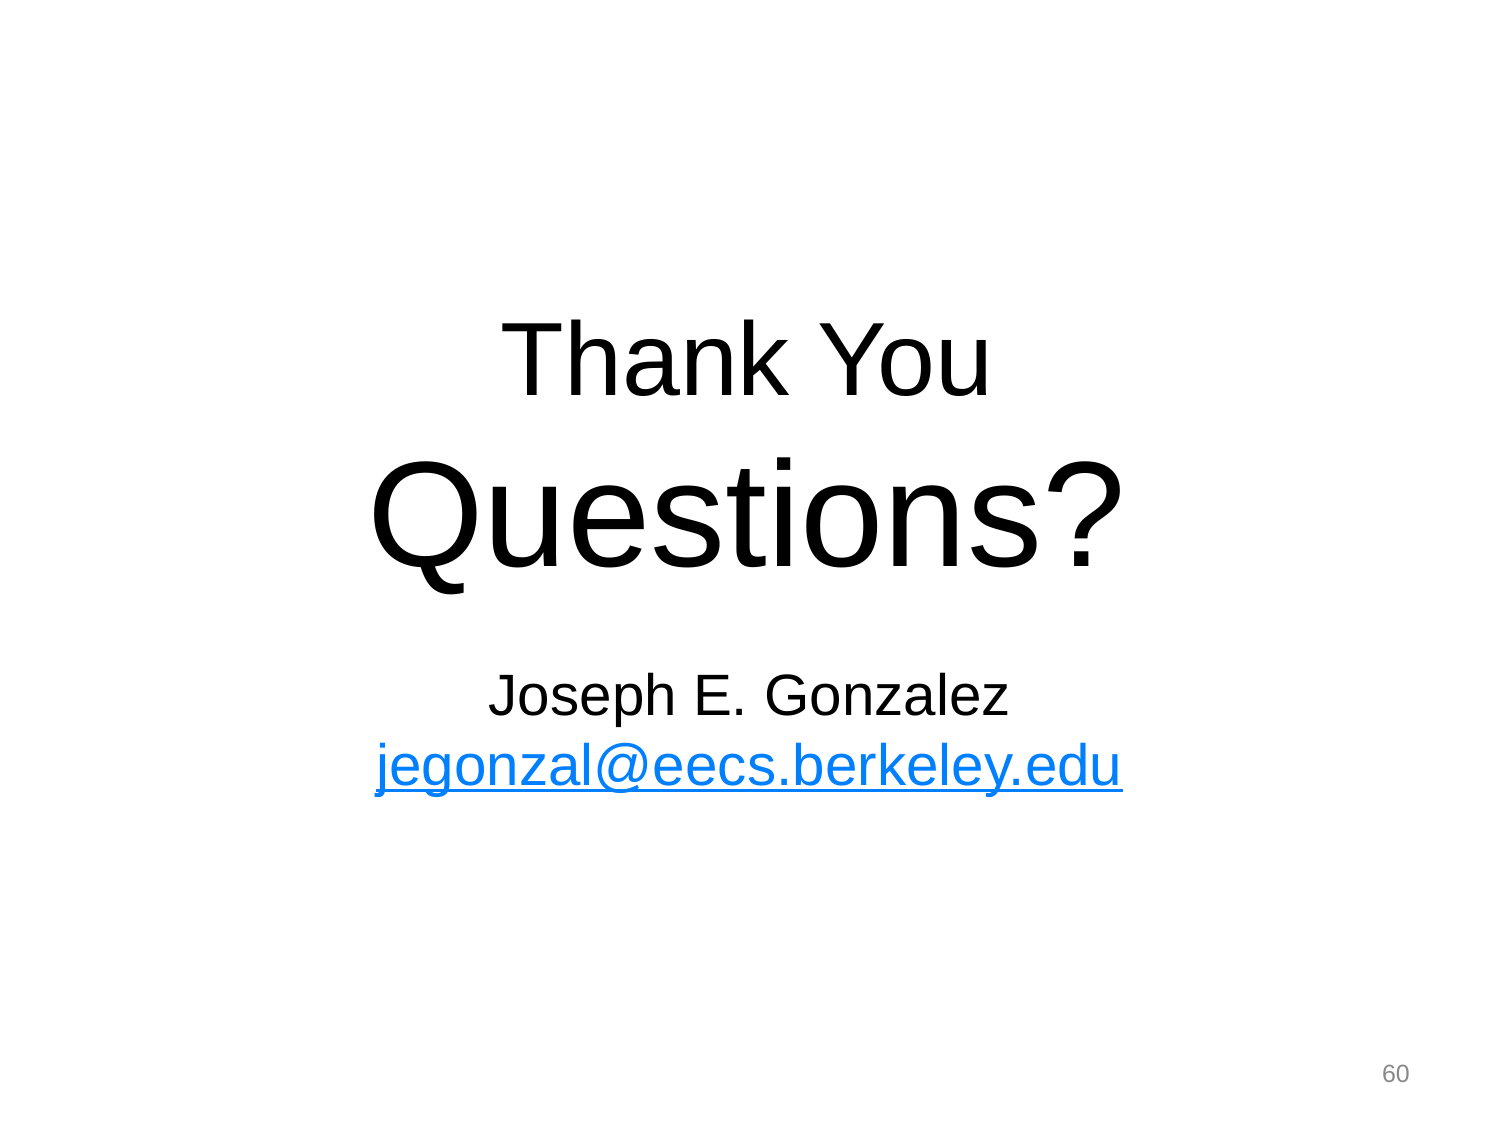

# Thank You Questions?
Joseph E. Gonzalez
jegonzal@eecs.berkeley.edu
60